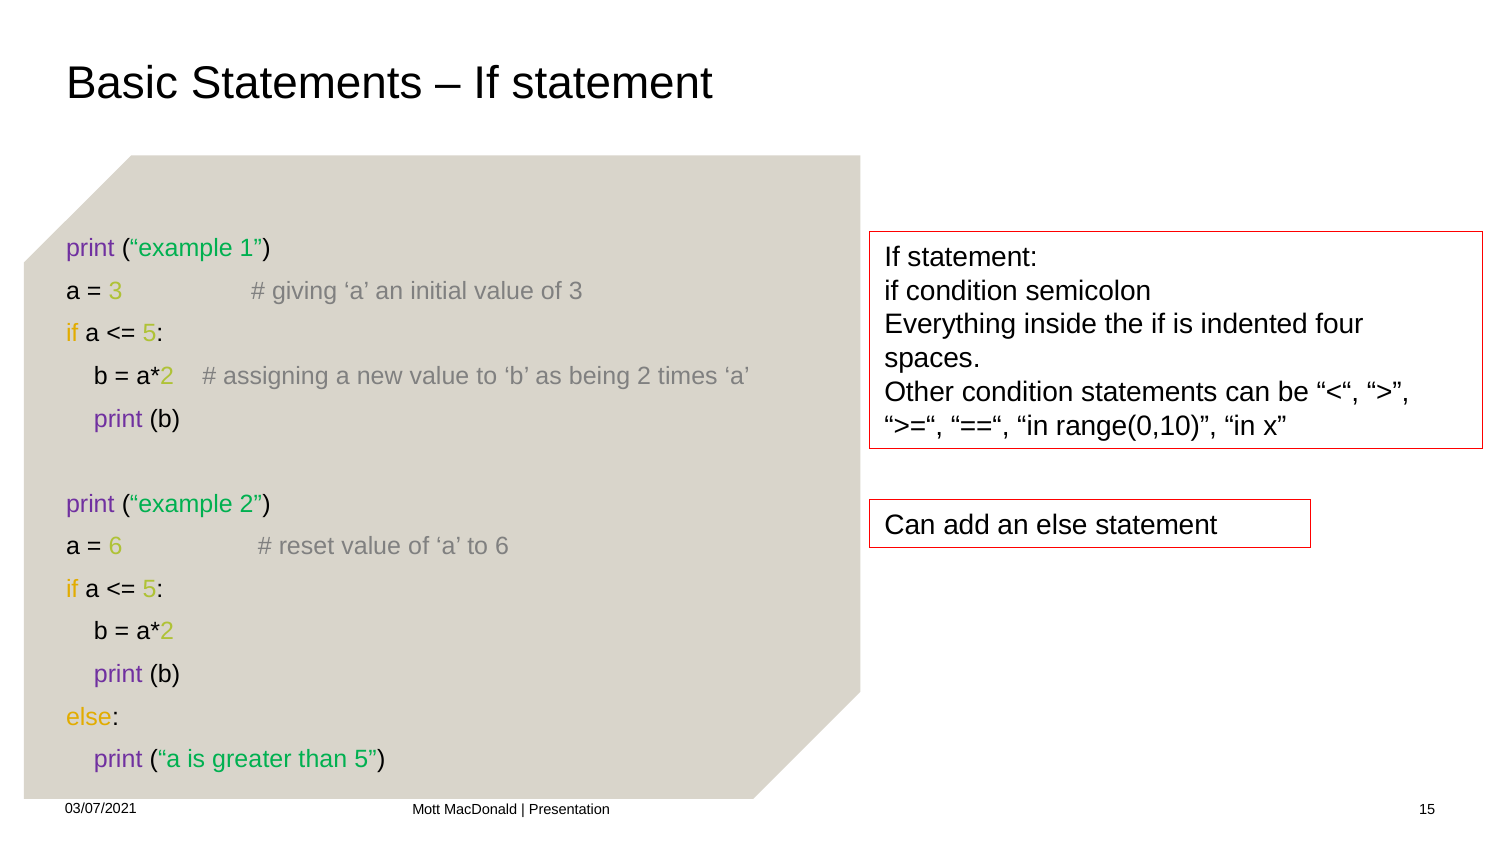

# Basic Statements – If statement

print (“example 1”)
a = 3	     # giving ‘a’ an initial value of 3
if a <= 5:
    b = a*2    # assigning a new value to ‘b’ as being 2 times ‘a’
    print (b)

print (“example 2”)
a = 6  	      # reset value of ‘a’ to 6
if a <= 5:
    b = a*2
    print (b)
else:
    print (“a is greater than 5”)

If statement:
if condition semicolon
Everything inside the if is indented four spaces.
Other condition statements can be “<“, “>”, “>=“, “==“, “in range(0,10)”, “in x”
Can add an else statement
03/07/2021
Mott MacDonald | Presentation
15